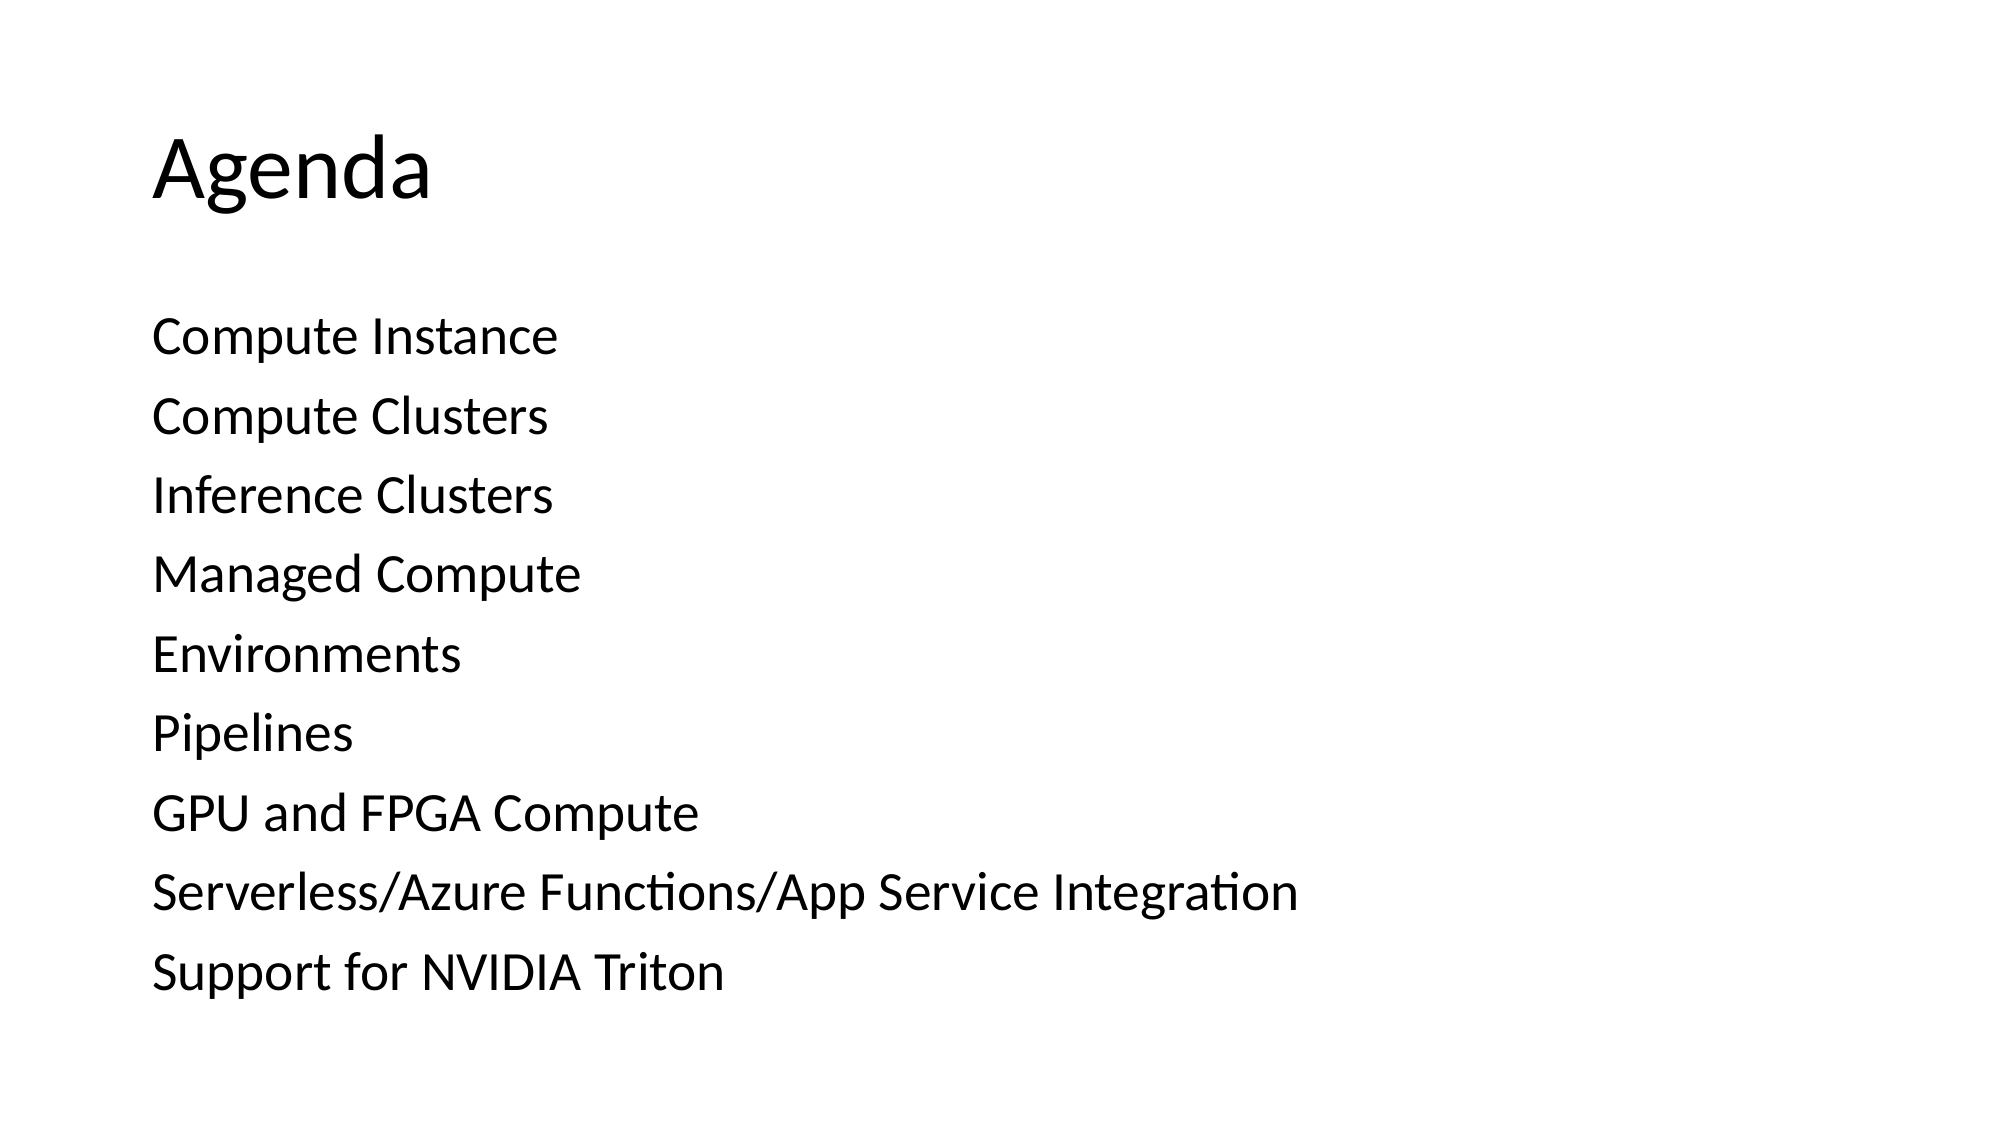

# Agenda
Compute Instance
Compute Clusters
Inference Clusters
Managed Compute
Environments
Pipelines
GPU and FPGA Compute
Serverless/Azure Functions/App Service Integration
Support for NVIDIA Triton